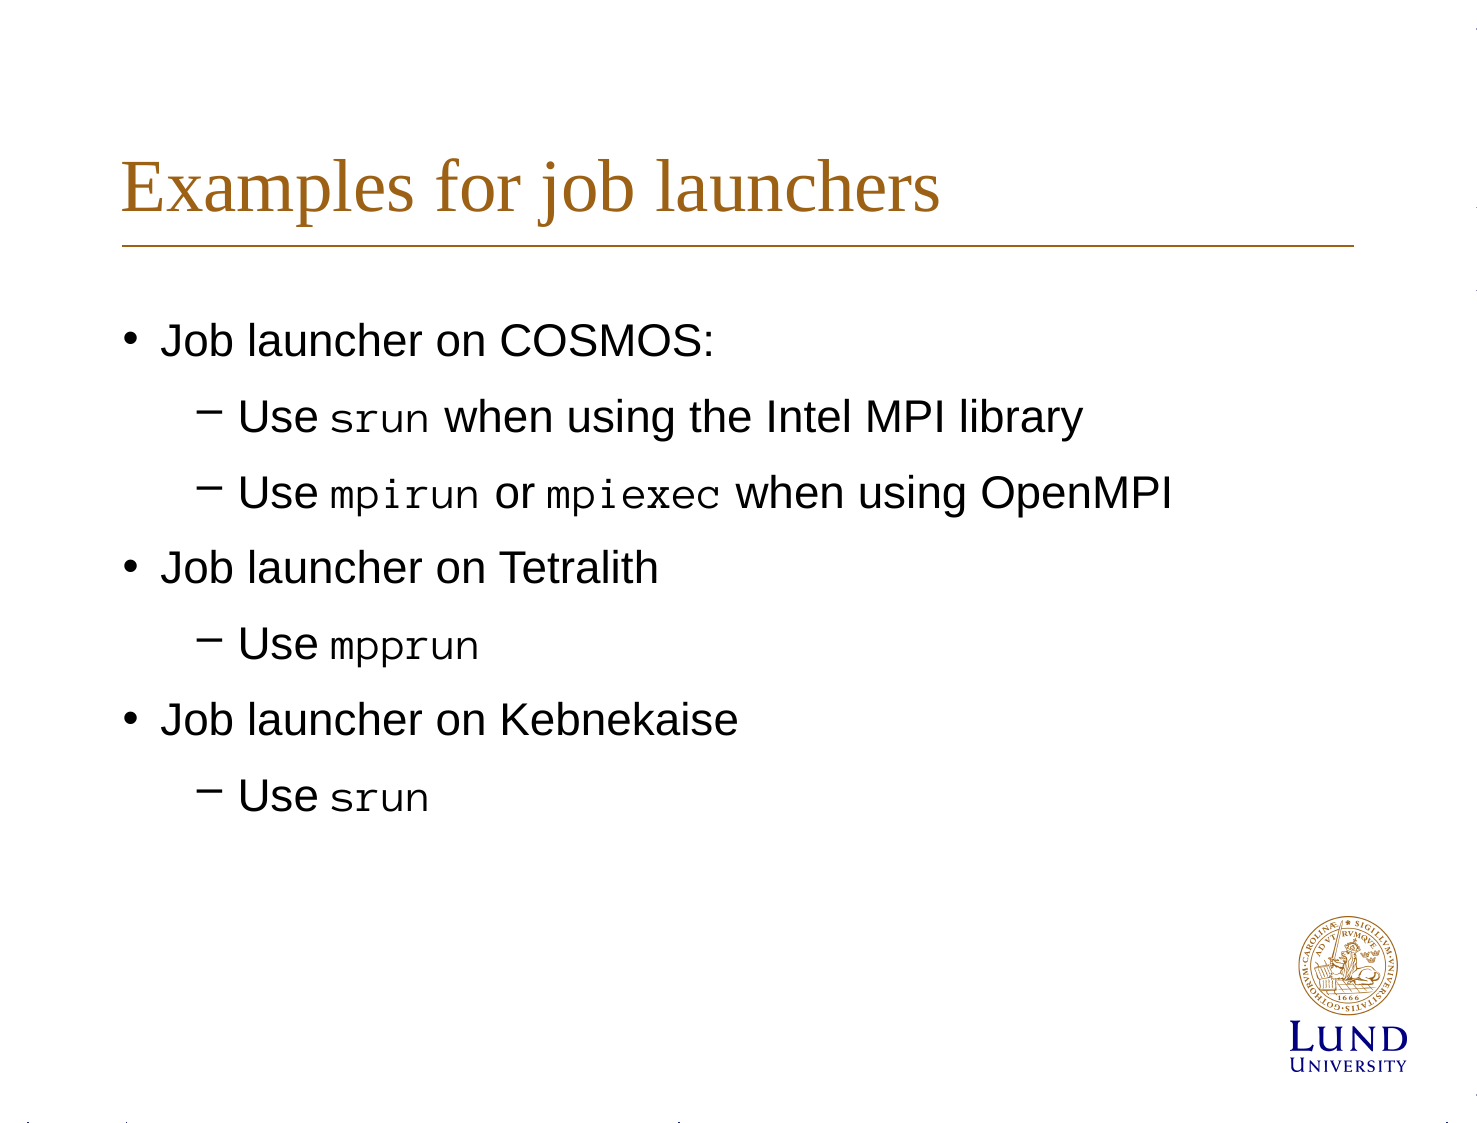

# Examples for job launchers
Job launcher on COSMOS:
Use srun when using the Intel MPI library
Use mpirun or mpiexec when using OpenMPI
Job launcher on Tetralith
Use mpprun
Job launcher on Kebnekaise
Use srun